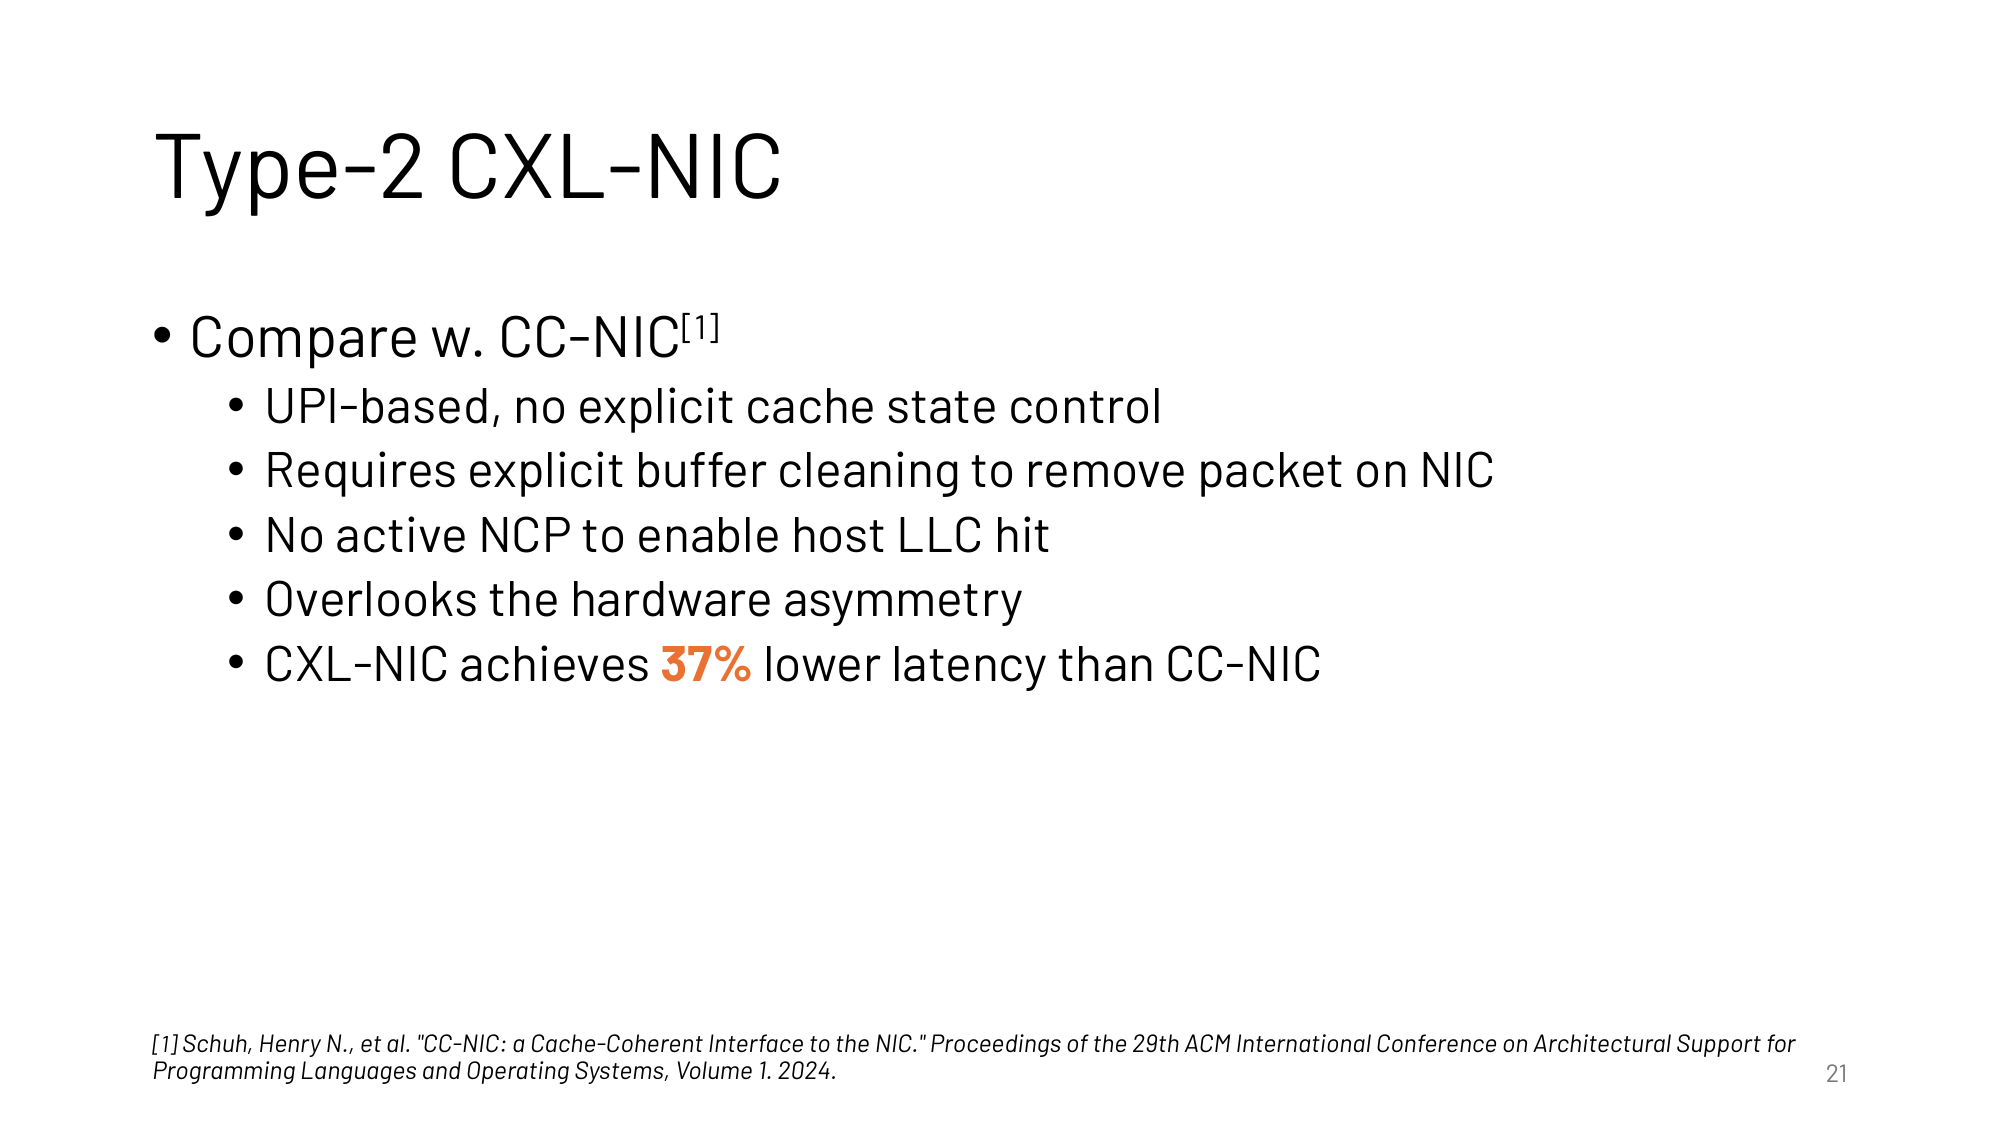

# Type-2 CXL-NIC
Compare w. CC-NIC[1]
UPI-based, no explicit cache state control
Requires explicit buffer cleaning to remove packet on NIC
No active NCP to enable host LLC hit
Overlooks the hardware asymmetry
CXL-NIC achieves 37% lower latency than CC-NIC
[1] Schuh, Henry N., et al. "CC-NIC: a Cache-Coherent Interface to the NIC." Proceedings of the 29th ACM International Conference on Architectural Support for Programming Languages and Operating Systems, Volume 1. 2024.
21